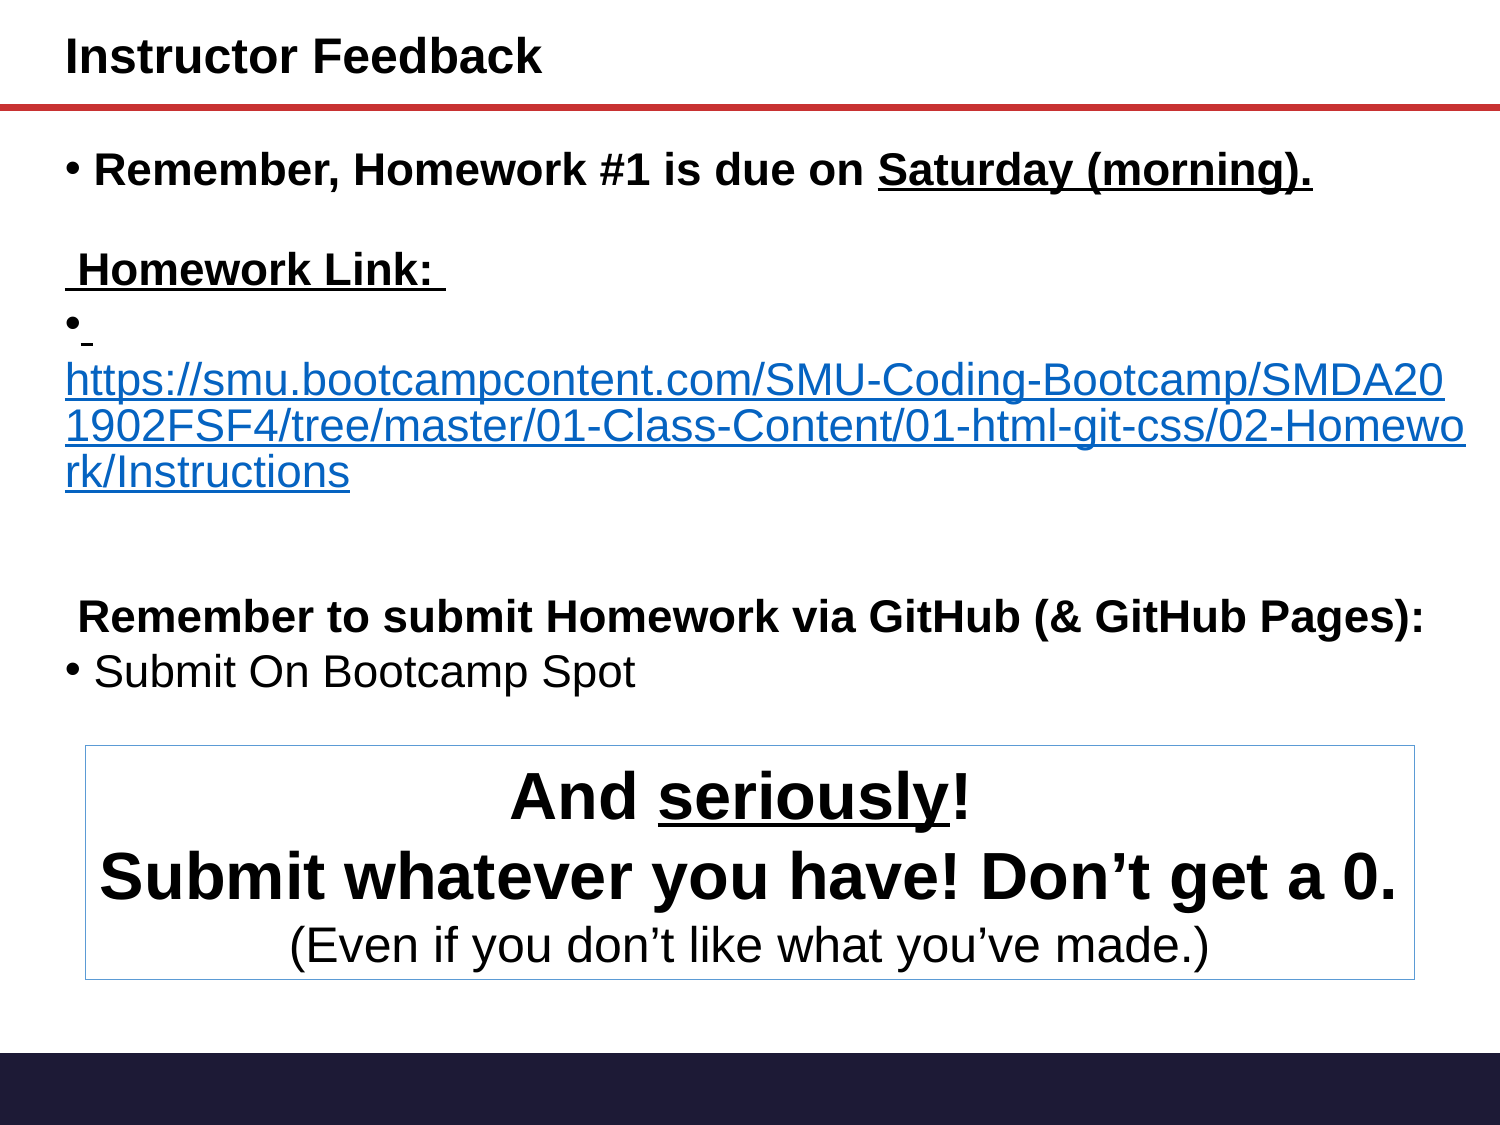

Instructor Feedback
 Remember, Homework #1 is due on Saturday (morning).

 Homework Link:
 https://smu.bootcampcontent.com/SMU-Coding-Bootcamp/SMDA201902FSF4/tree/master/01-Class-Content/01-html-git-css/02-Homework/Instructions

 Remember to submit Homework via GitHub (& GitHub Pages):
 Submit On Bootcamp Spot

And seriously!
Submit whatever you have! Don’t get a 0.
(Even if you don’t like what you’ve made.)